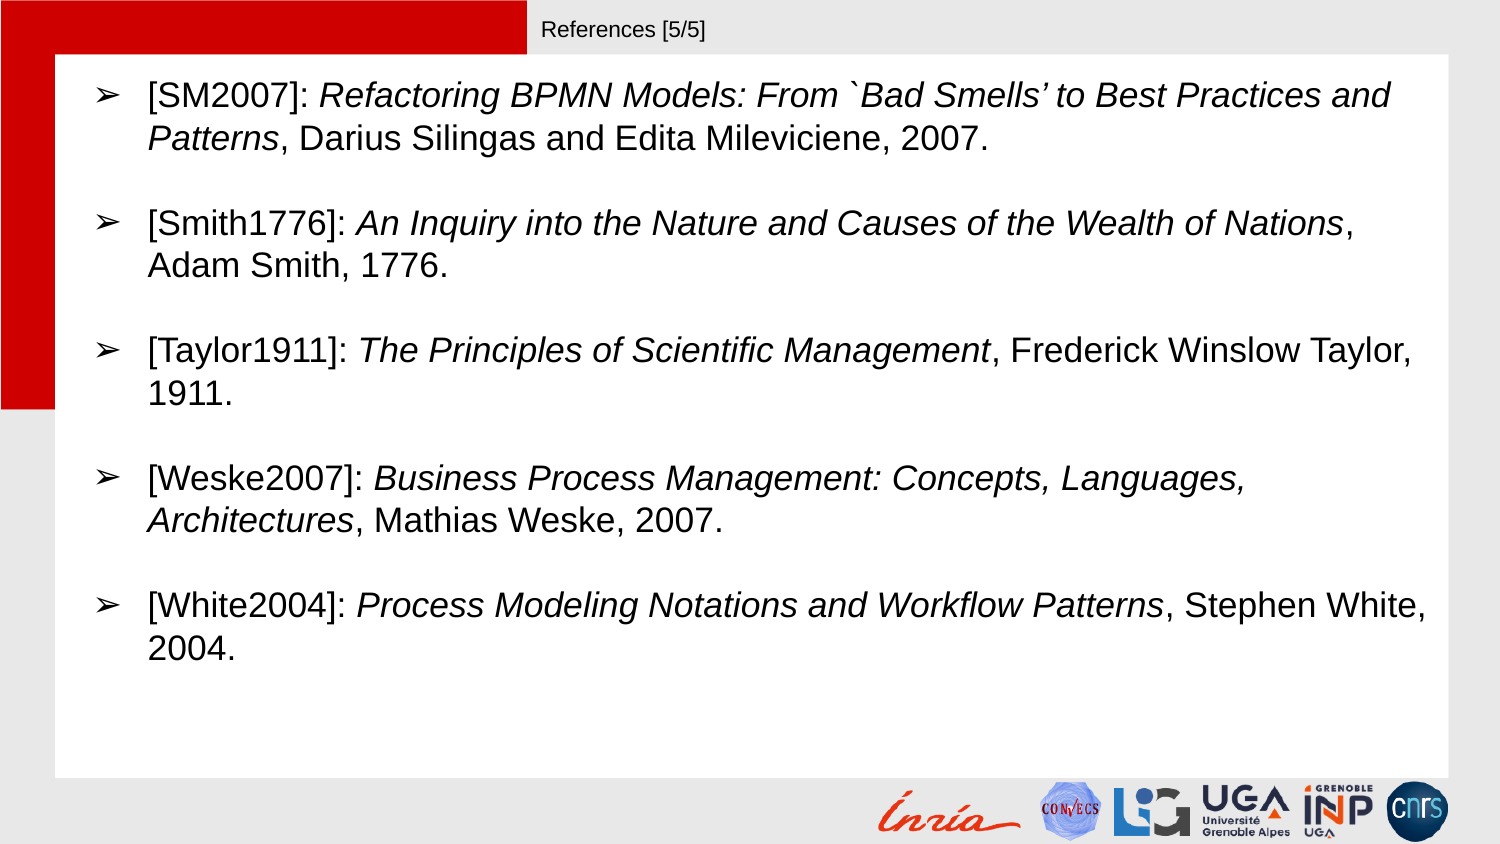

# References [5/5]
[SM2007]: Refactoring BPMN Models: From `Bad Smells’ to Best Practices and Patterns, Darius Silingas and Edita Mileviciene, 2007.
[Smith1776]: An Inquiry into the Nature and Causes of the Wealth of Nations, Adam Smith, 1776.
[Taylor1911]: The Principles of Scientific Management, Frederick Winslow Taylor, 1911.
[Weske2007]: Business Process Management: Concepts, Languages, Architectures, Mathias Weske, 2007.

[White2004]: Process Modeling Notations and Workflow Patterns, Stephen White, 2004.